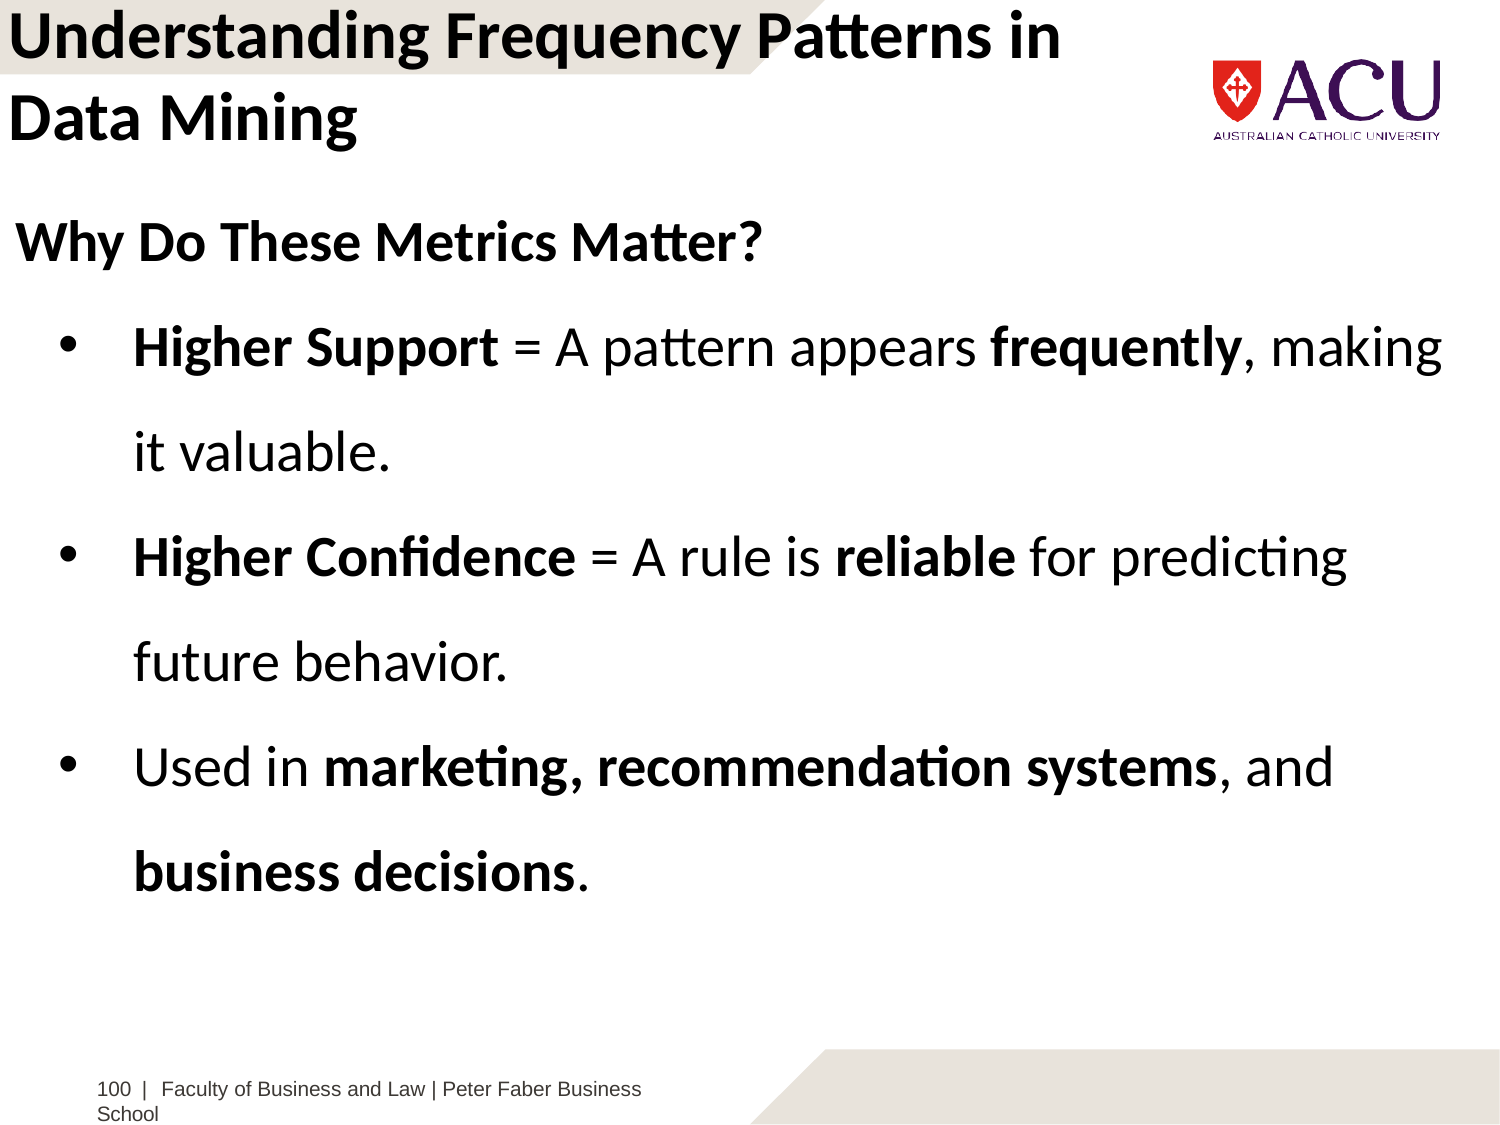

Understanding Frequency Patterns in Data Mining
Why Do These Metrics Matter?
Higher Support = A pattern appears frequently, making it valuable.
Higher Confidence = A rule is reliable for predicting future behavior.
Used in marketing, recommendation systems, and business decisions.
100 | Faculty of Business and Law | Peter Faber Business School